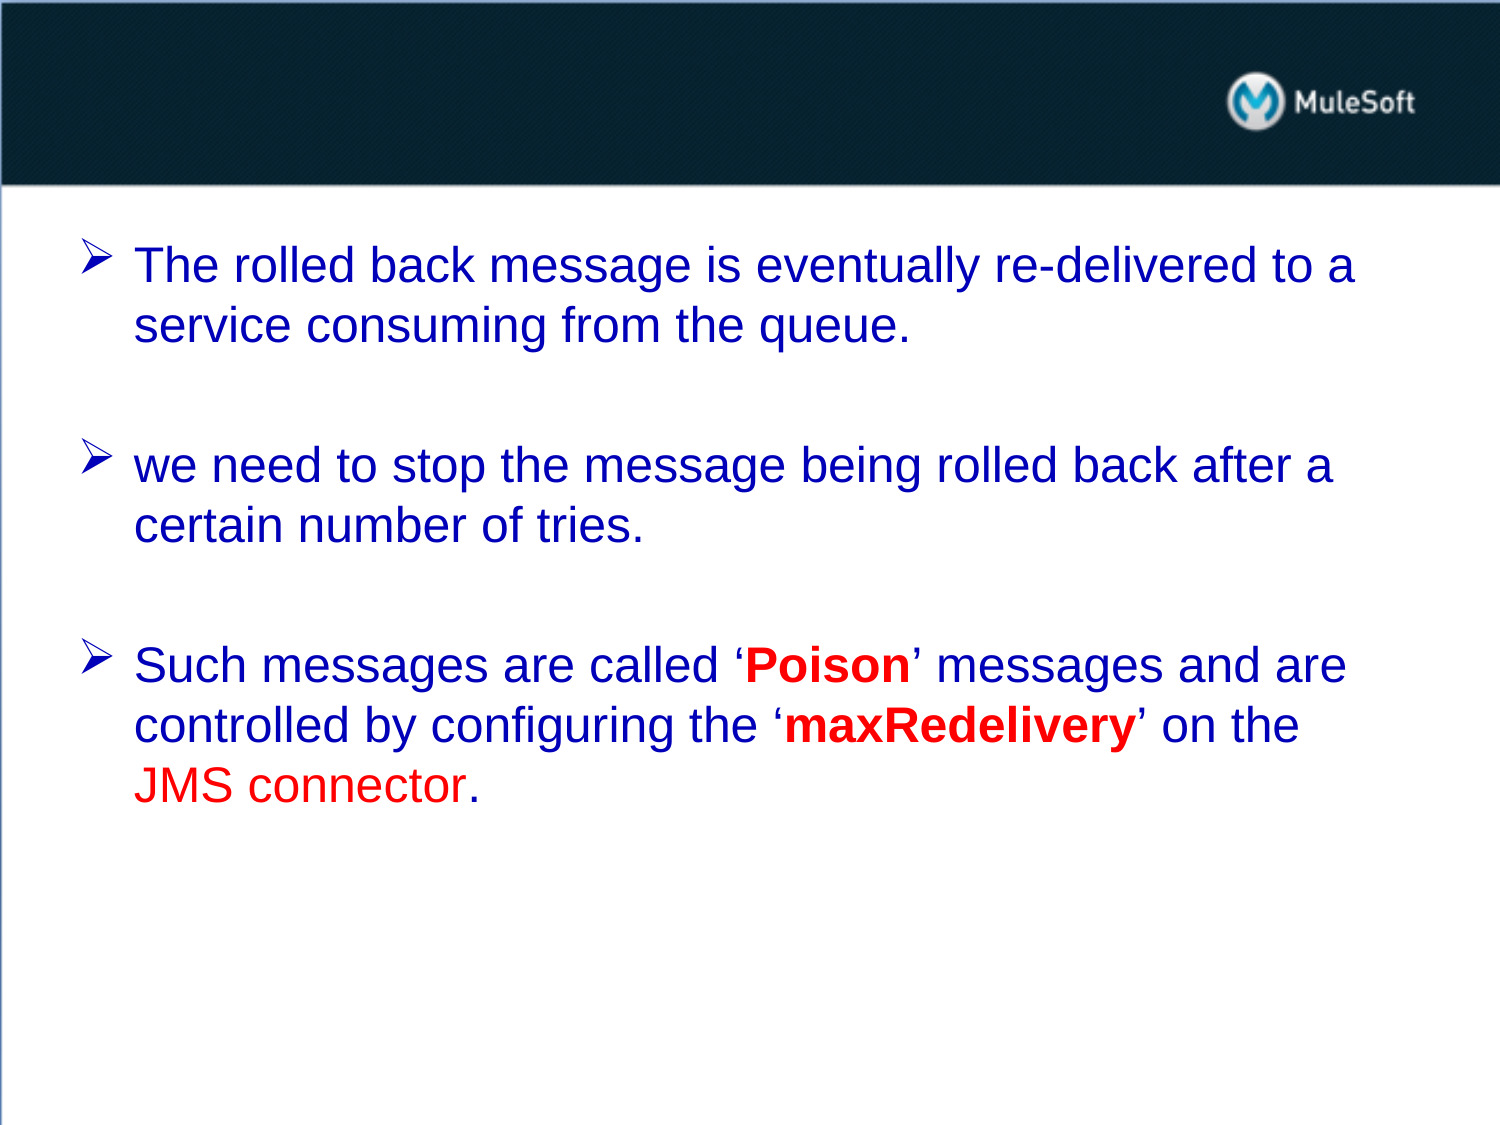

#
The rolled back message is eventually re-delivered to a service consuming from the queue.

we need to stop the message being rolled back after a certain number of tries.

Such messages are called ‘Poison’ messages and are controlled by configuring the ‘maxRedelivery’ on the JMS connector.